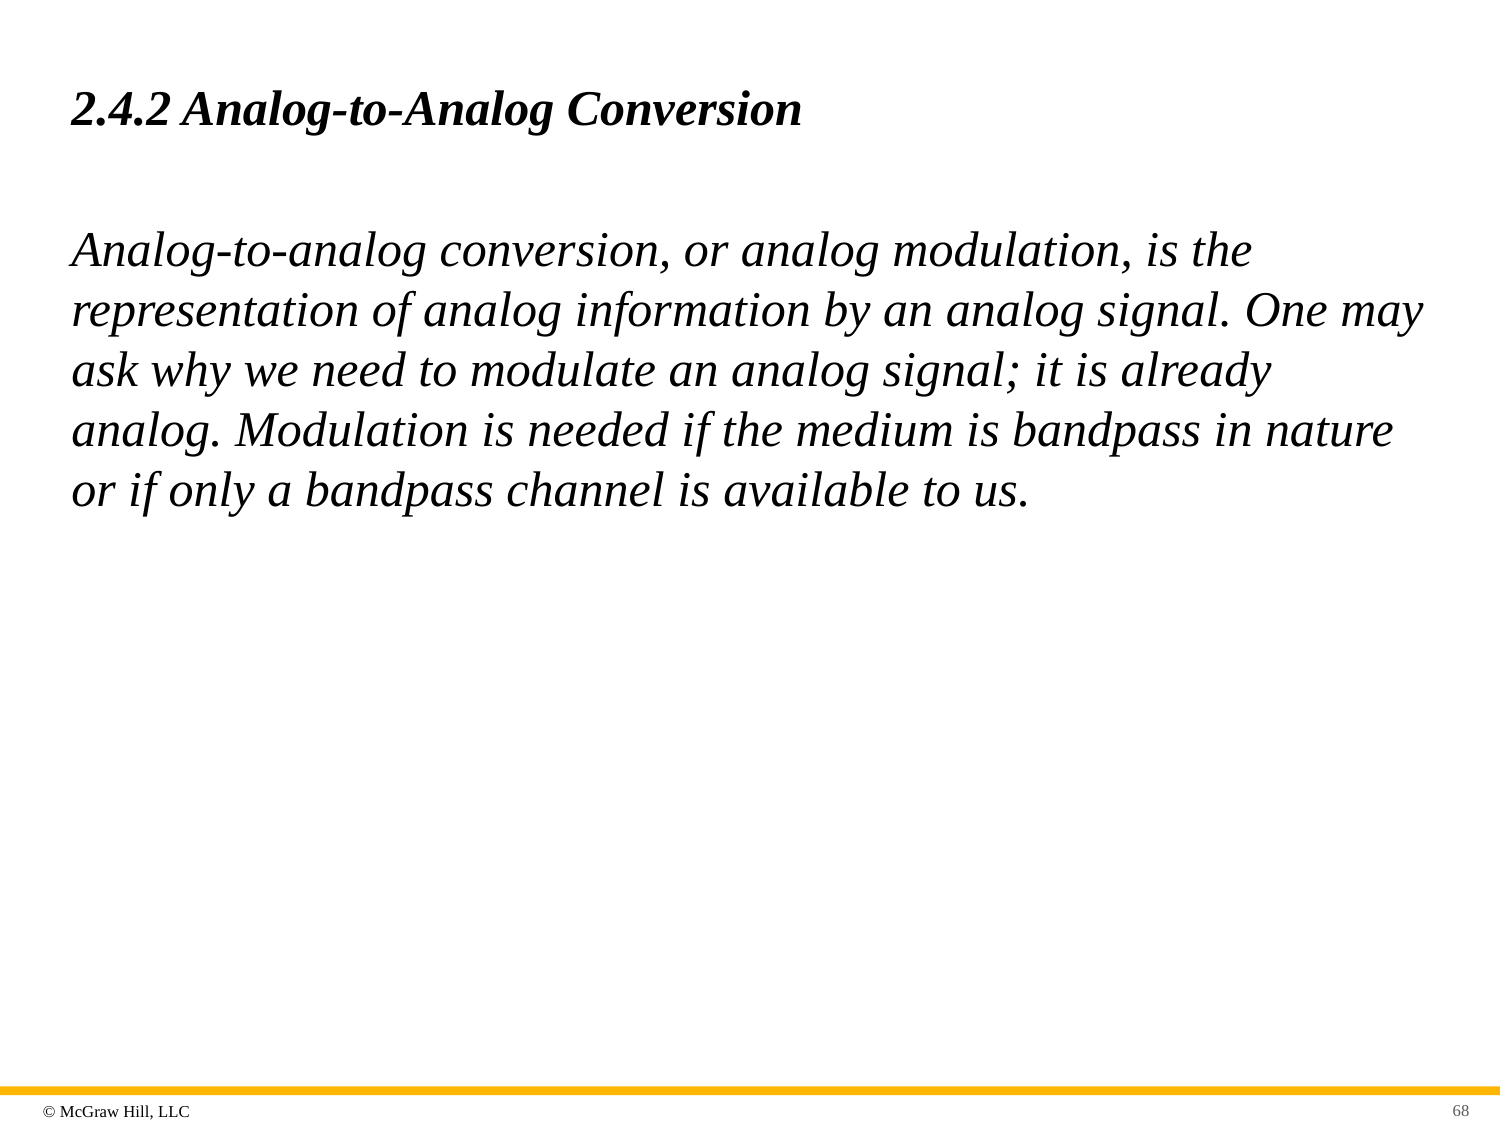

# 2.4.2 Analog-to-Analog Conversion
Analog-to-analog conversion, or analog modulation, is the representation of analog information by an analog signal. One may ask why we need to modulate an analog signal; it is already analog. Modulation is needed if the medium is bandpass in nature or if only a bandpass channel is available to us.
68